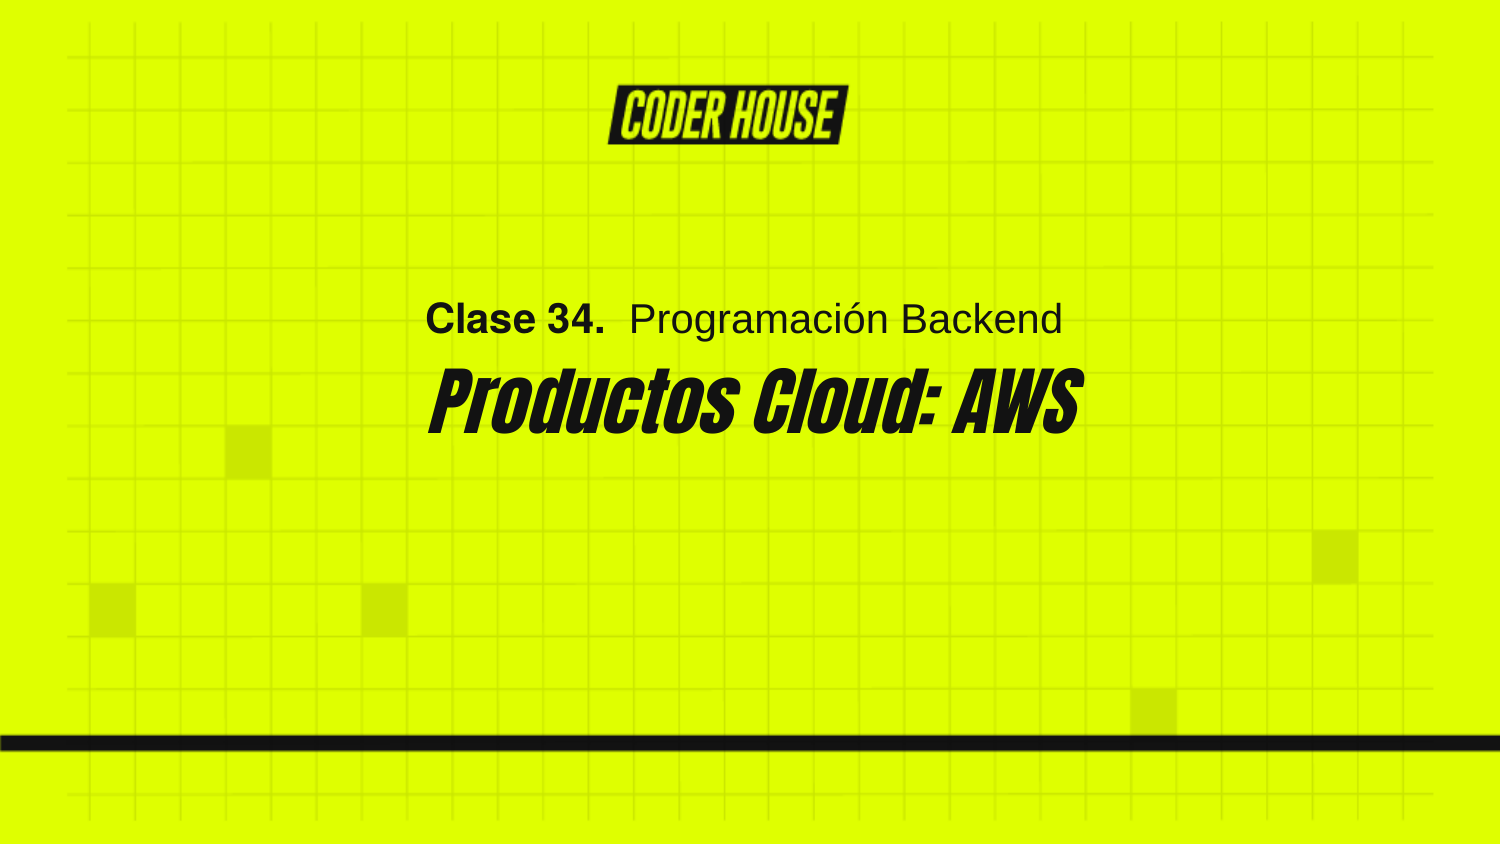

Clase 34.  Programación Backend
Productos Cloud: AWS